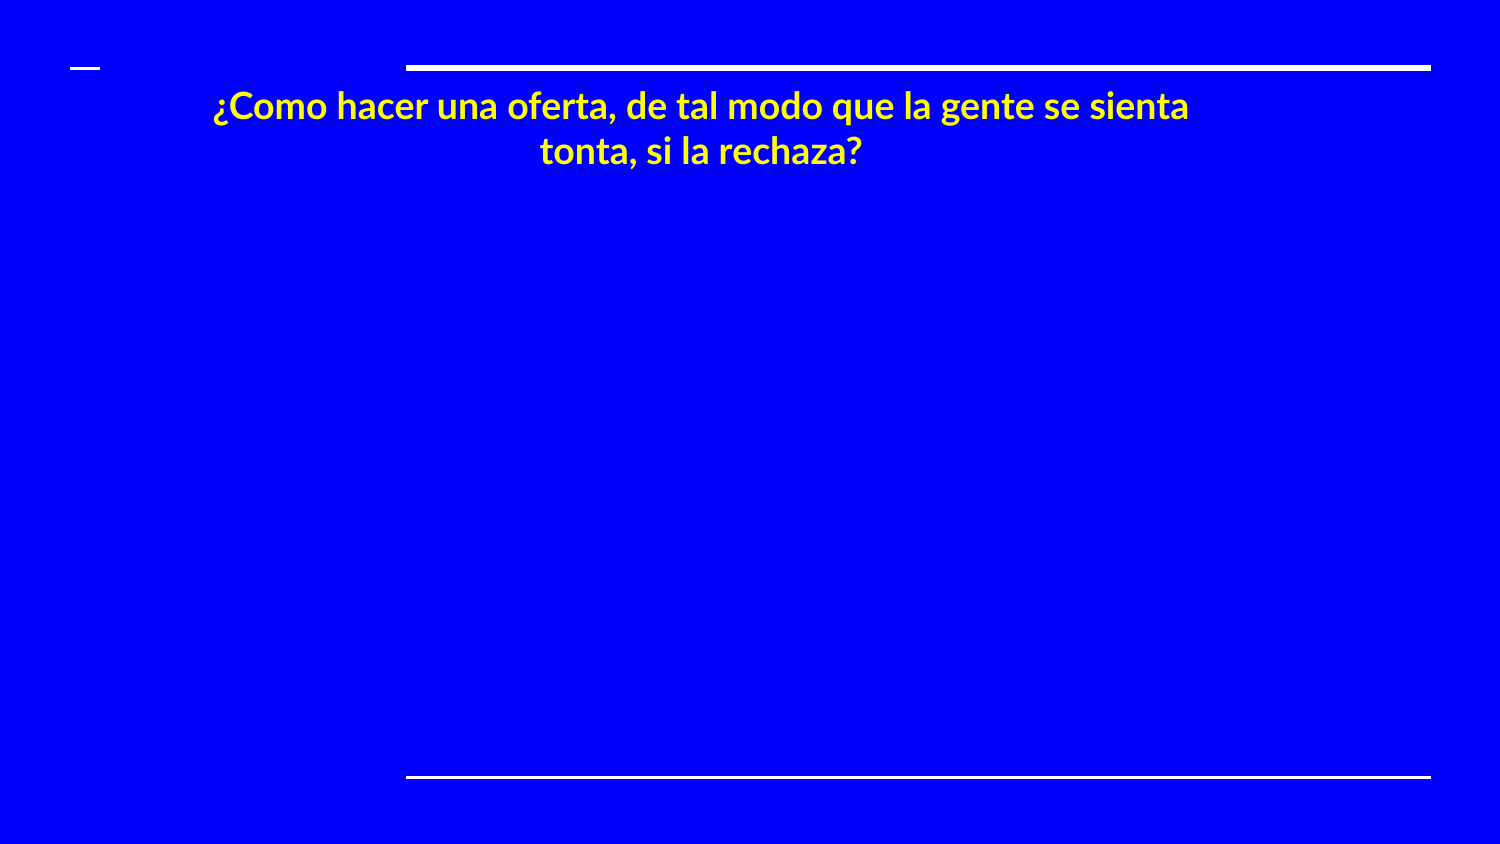

¿Como hacer una oferta, de tal modo que la gente se sienta tonta, si la rechaza?